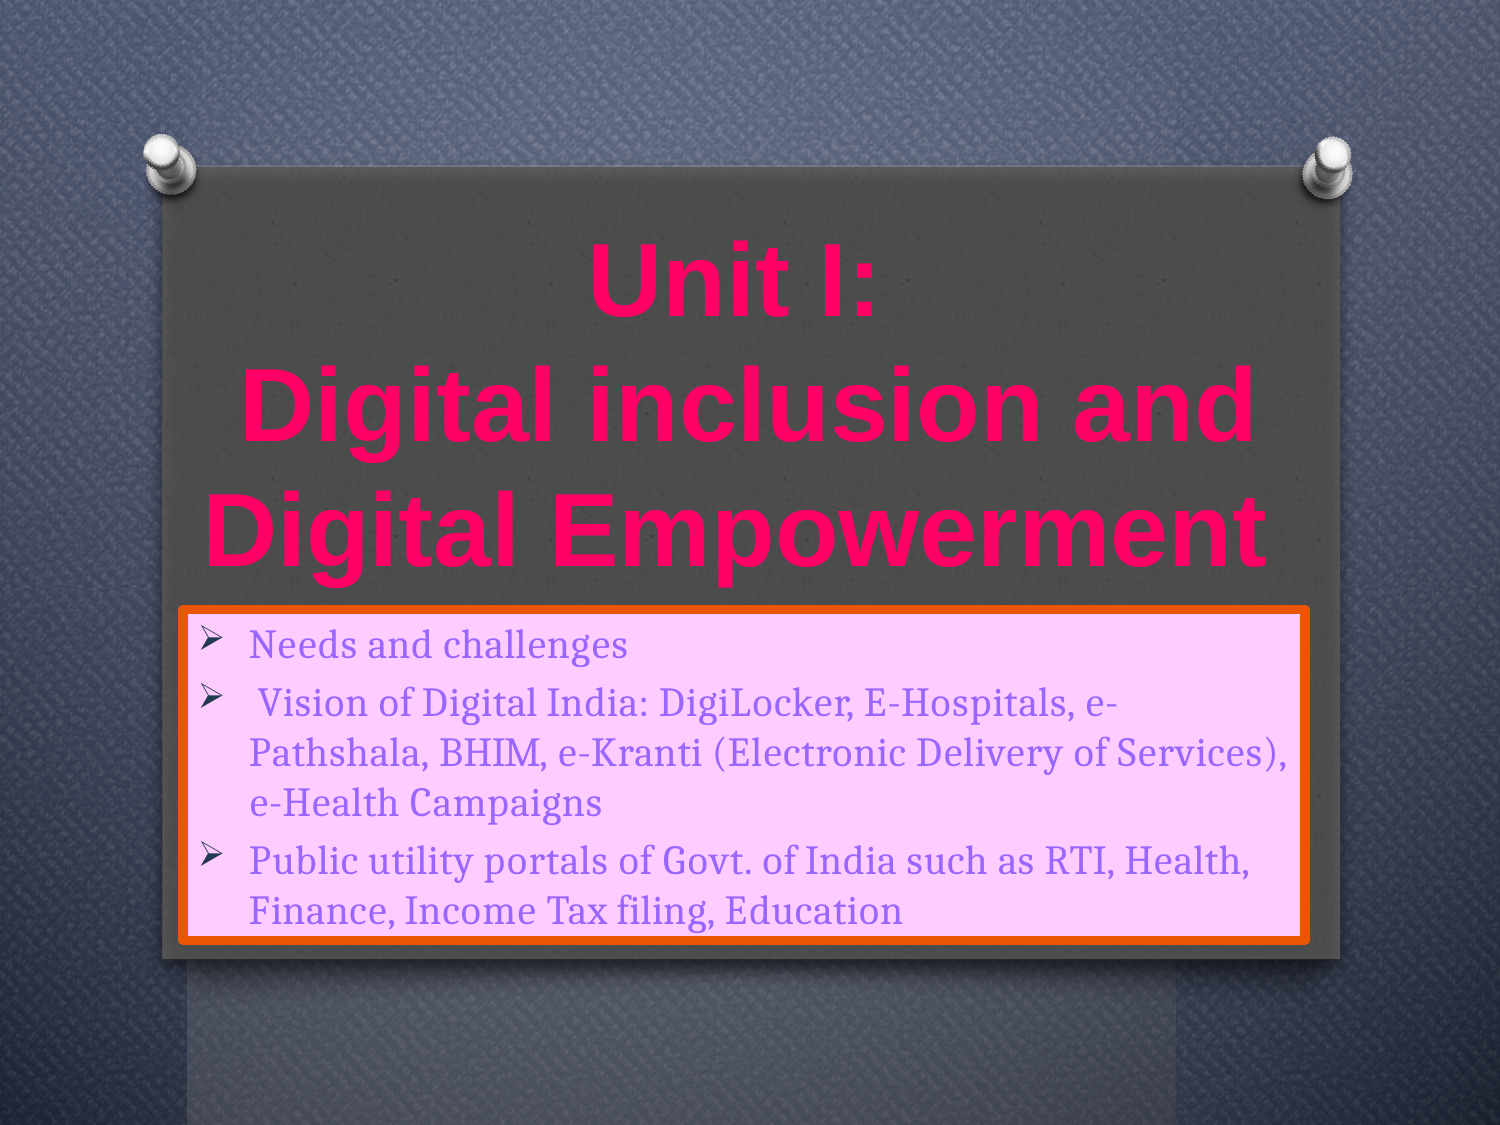

# Unit I: Digital inclusion and Digital Empowerment
Needs and challenges
 Vision of Digital India: DigiLocker, E-Hospitals, e-Pathshala, BHIM, e-Kranti (Electronic Delivery of Services), e-Health Campaigns
Public utility portals of Govt. of India such as RTI, Health, Finance, Income Tax filing, Education